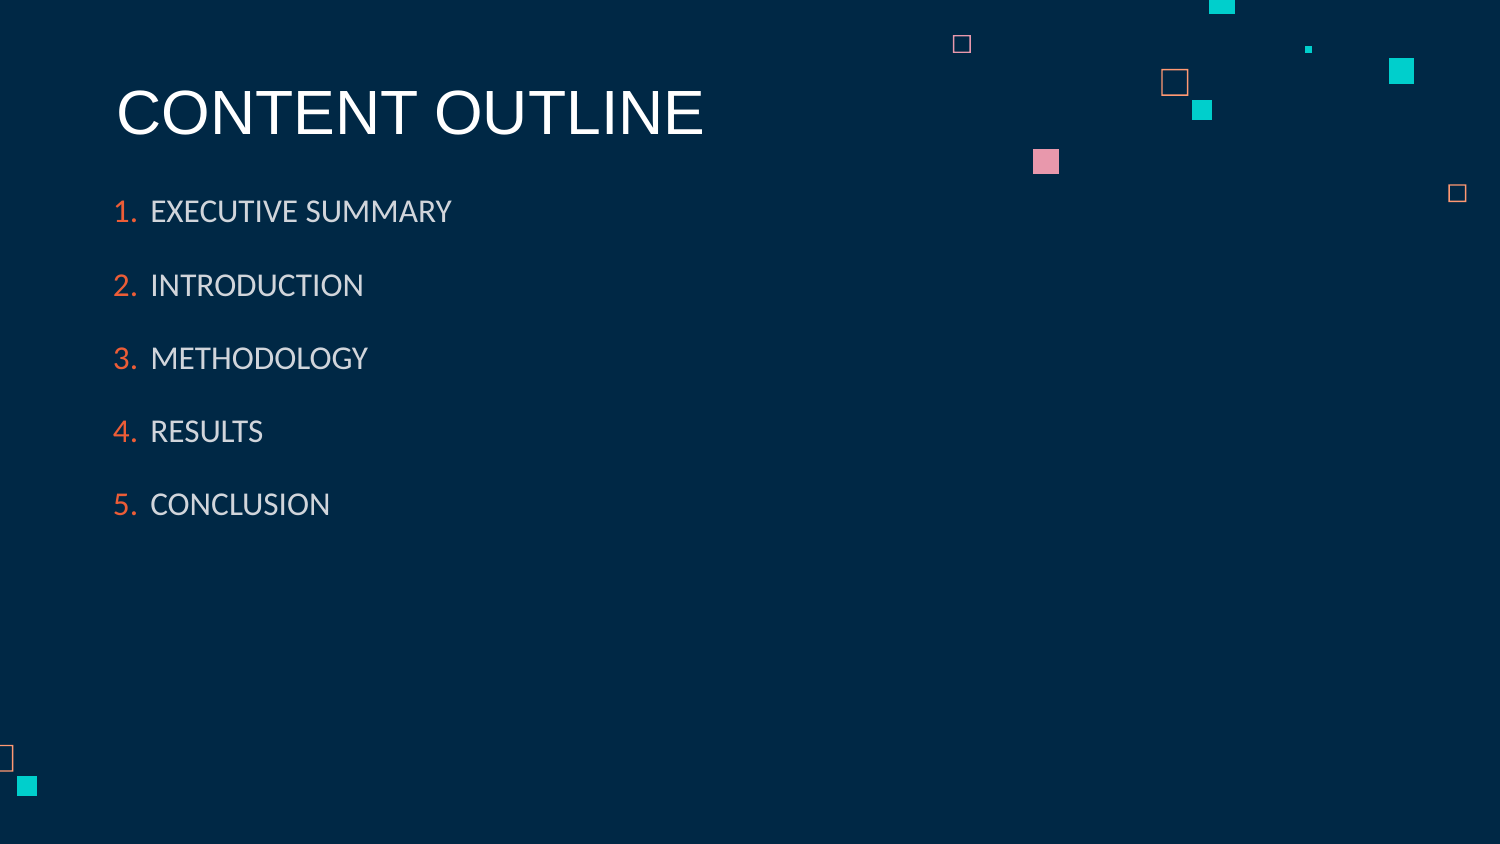

# CONTENT OUTLINE
EXECUTIVE SUMMARY
INTRODUCTION
METHODOLOGY
RESULTS
CONCLUSION